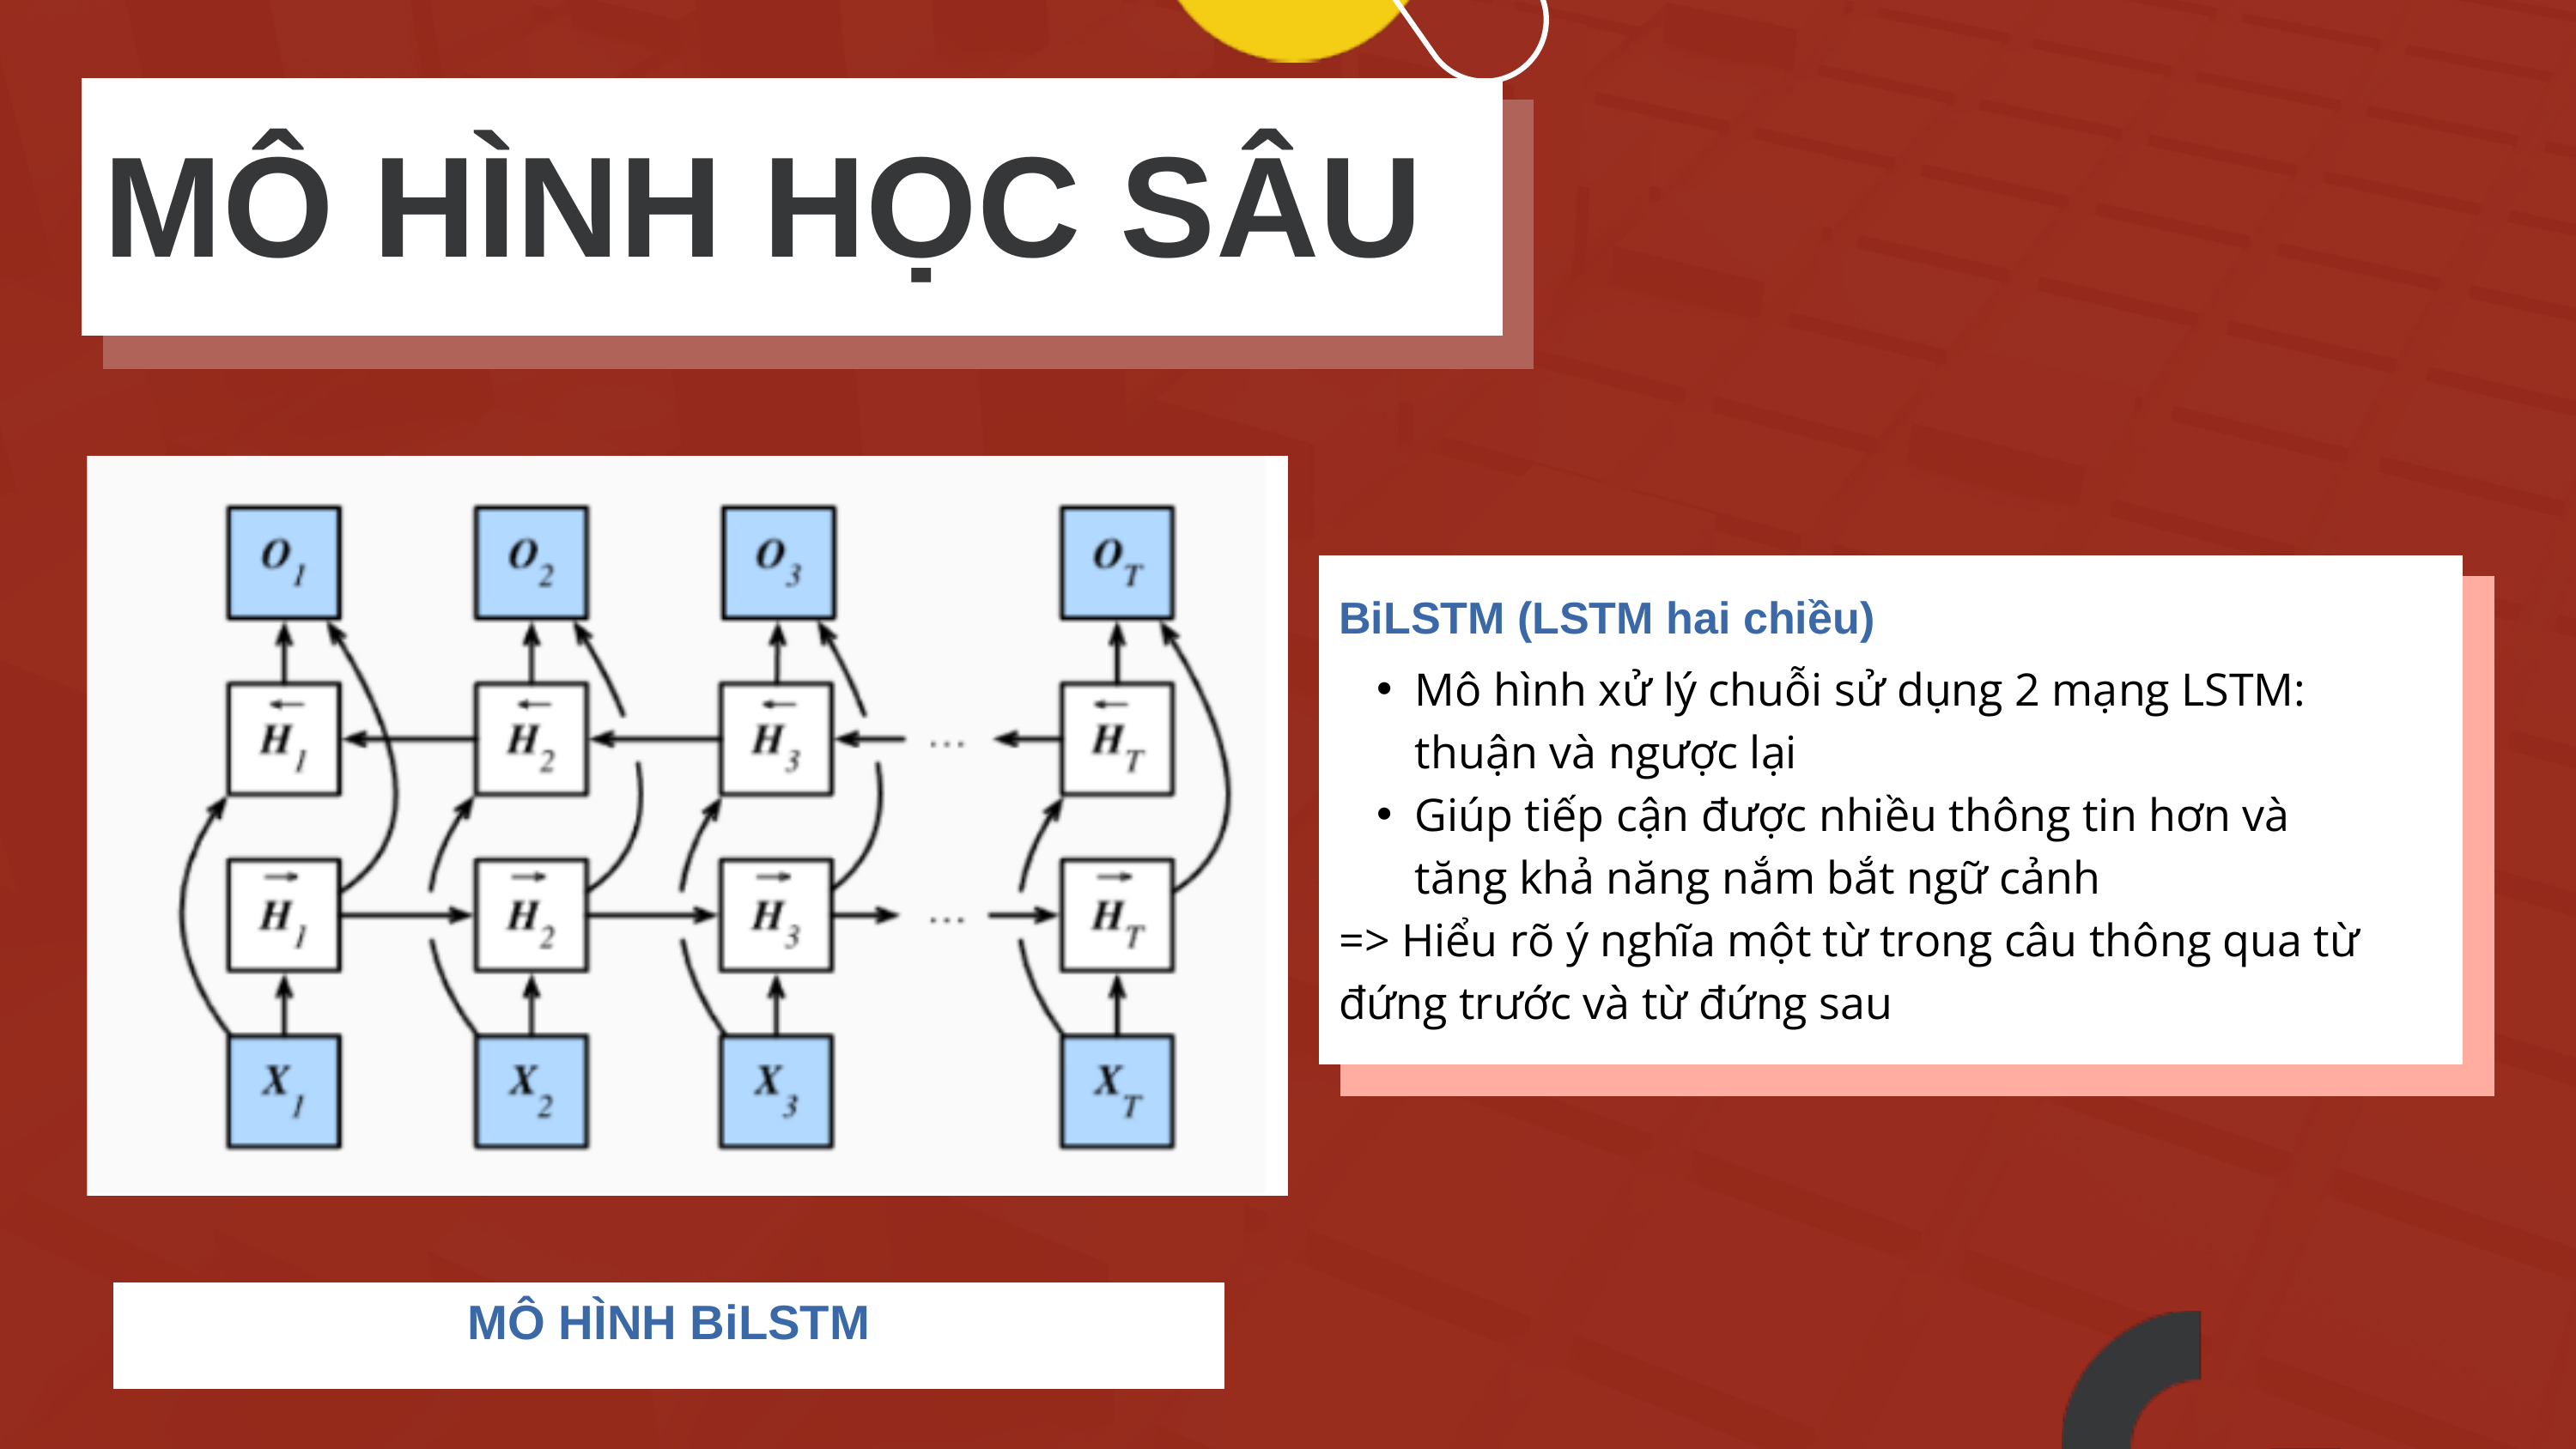

MÔ HÌNH HỌC SÂU

BiLSTM (LSTM hai chiều)
Mô hình xử lý chuỗi sử dụng 2 mạng LSTM: thuận và ngược lại
Giúp tiếp cận được nhiều thông tin hơn và tăng khả năng nắm bắt ngữ cảnh
=> Hiểu rõ ý nghĩa một từ trong câu thông qua từ đứng trước và từ đứng sau

MÔ HÌNH BiLSTM